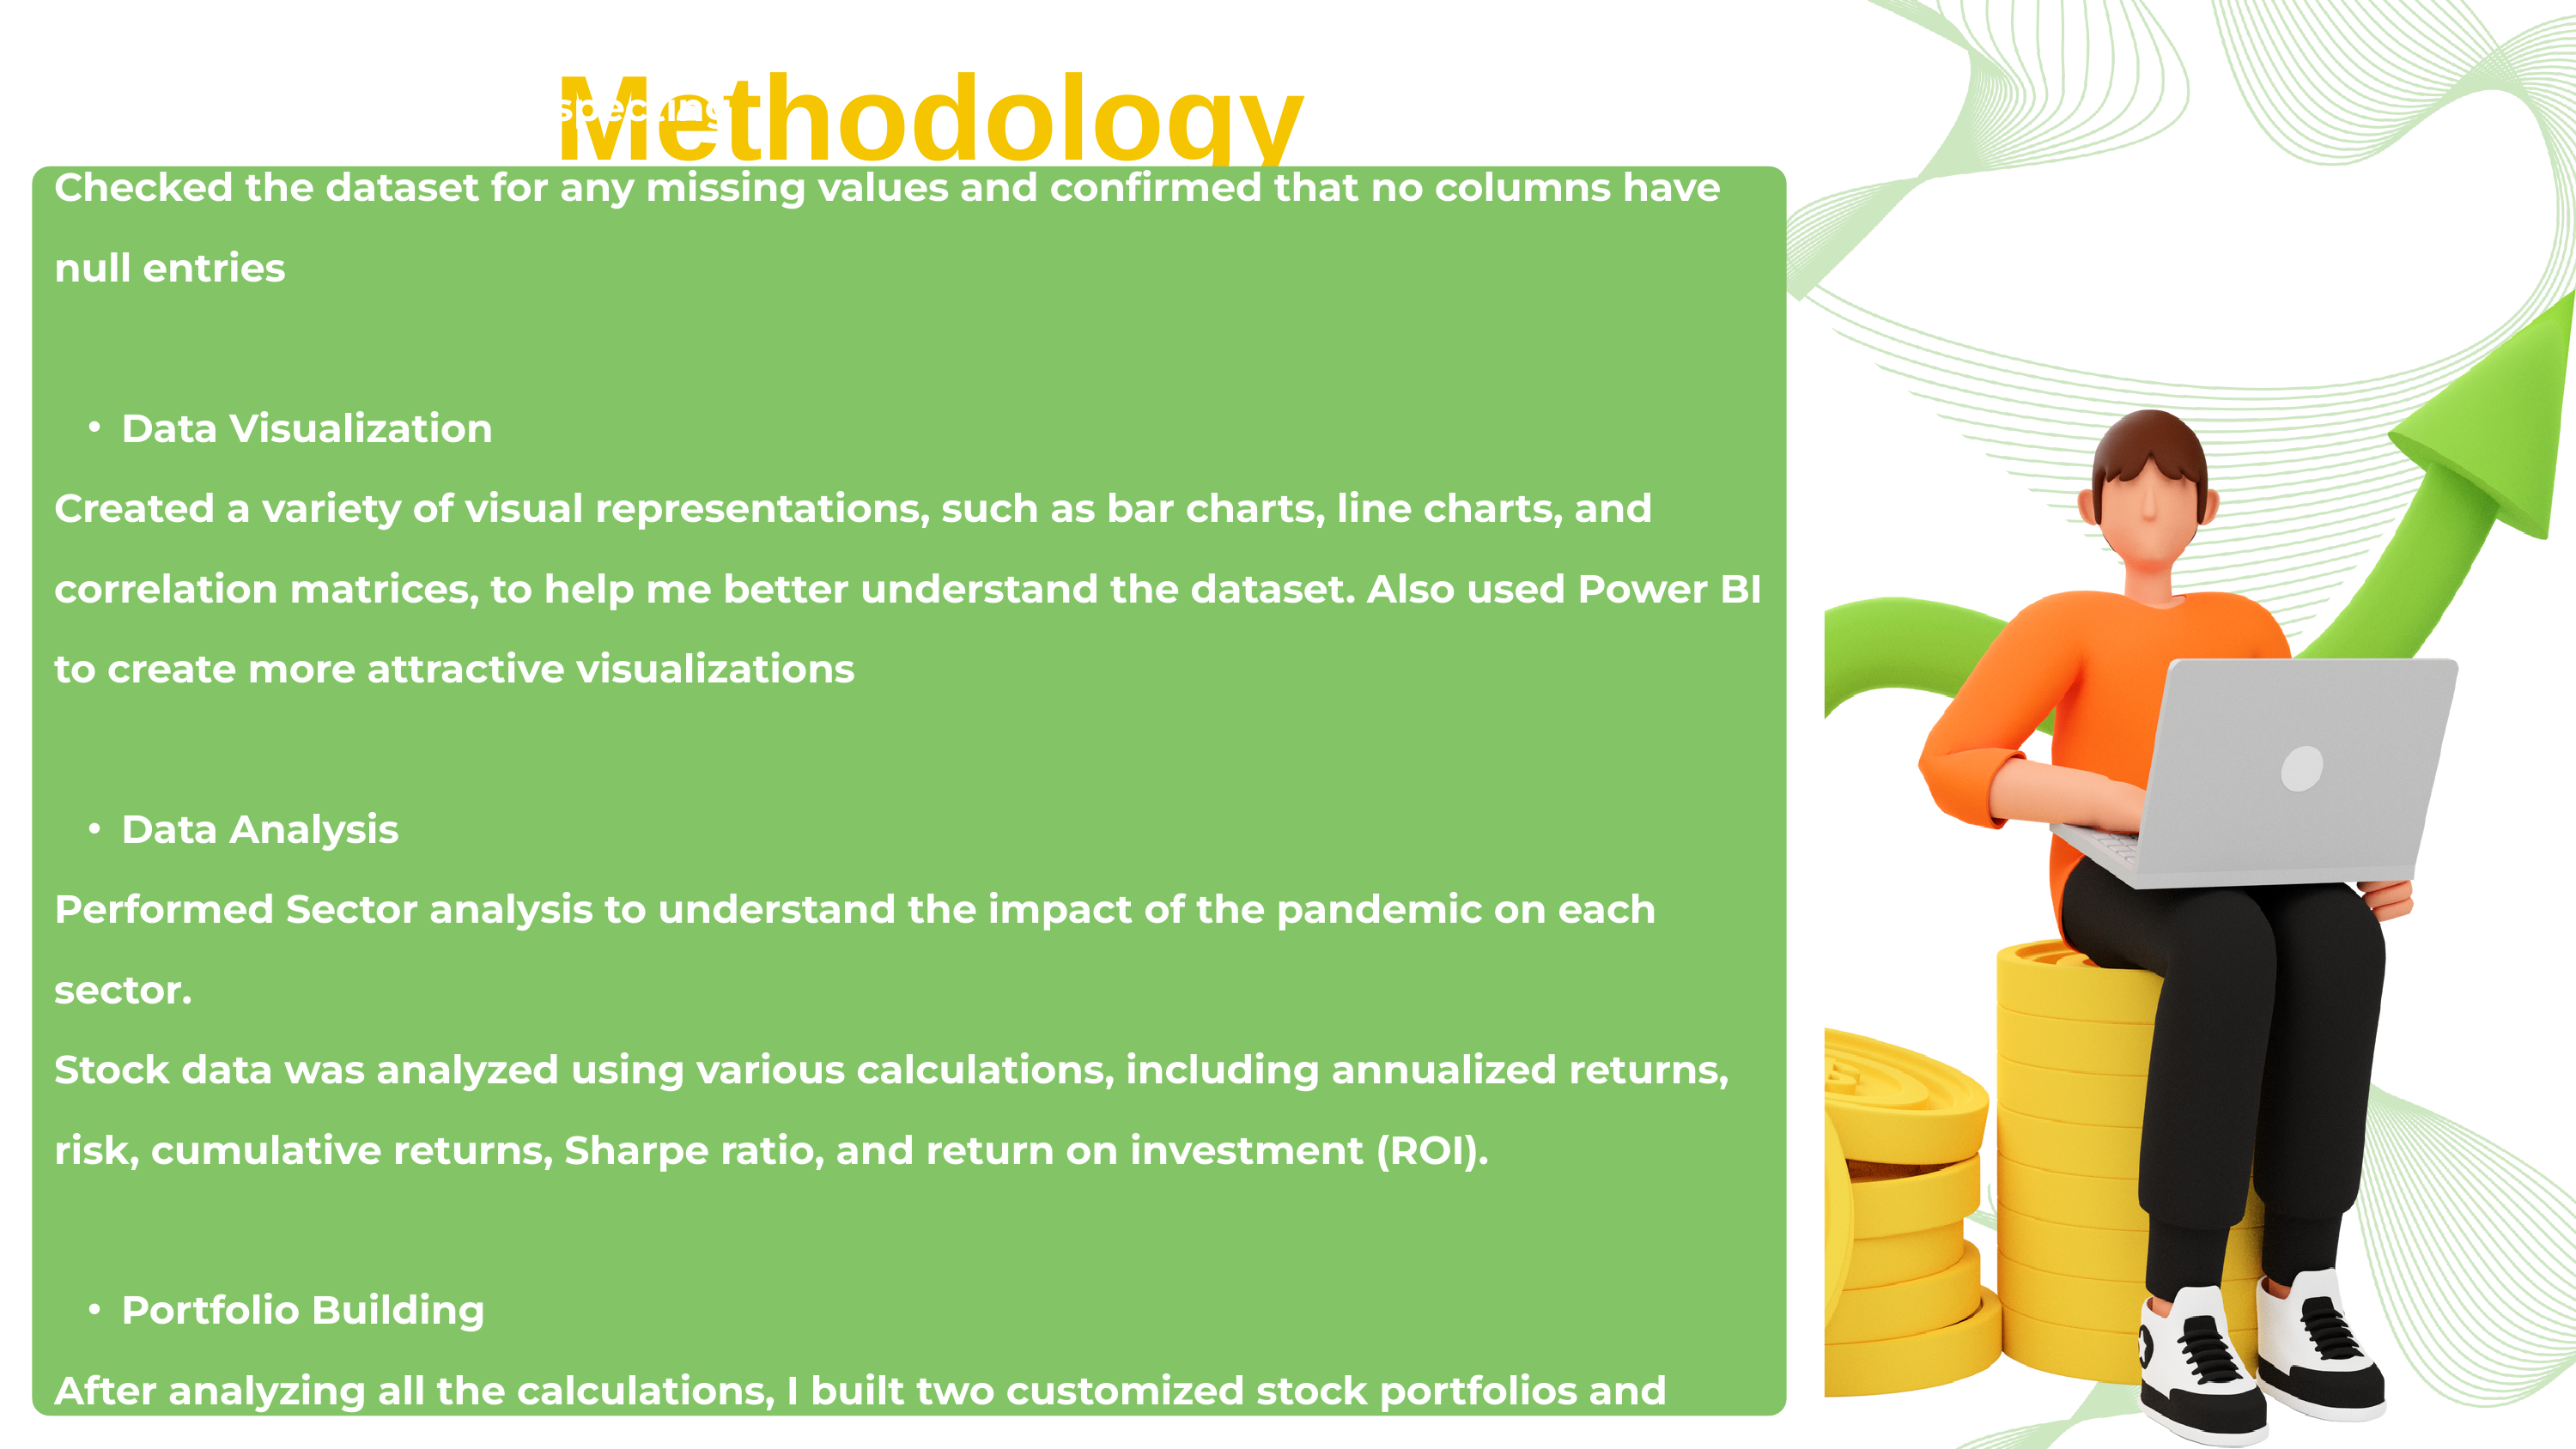

Methodology

Data Cleaning and Inspecting
Checked the dataset for any missing values and confirmed that no columns have null entries

Data Visualization
Created a variety of visual representations, such as bar charts, line charts, and correlation matrices, to help me better understand the dataset. Also used Power BI to create more attractive visualizations

Data Analysis
Performed Sector analysis to understand the impact of the pandemic on each sector.
Stock data was analyzed using various calculations, including annualized returns, risk, cumulative returns, Sharpe ratio, and return on investment (ROI).

Portfolio Building
After analyzing all the calculations, I built two customized stock portfolios and made sure that they satisfied the preferences and risk appetite of both clients.